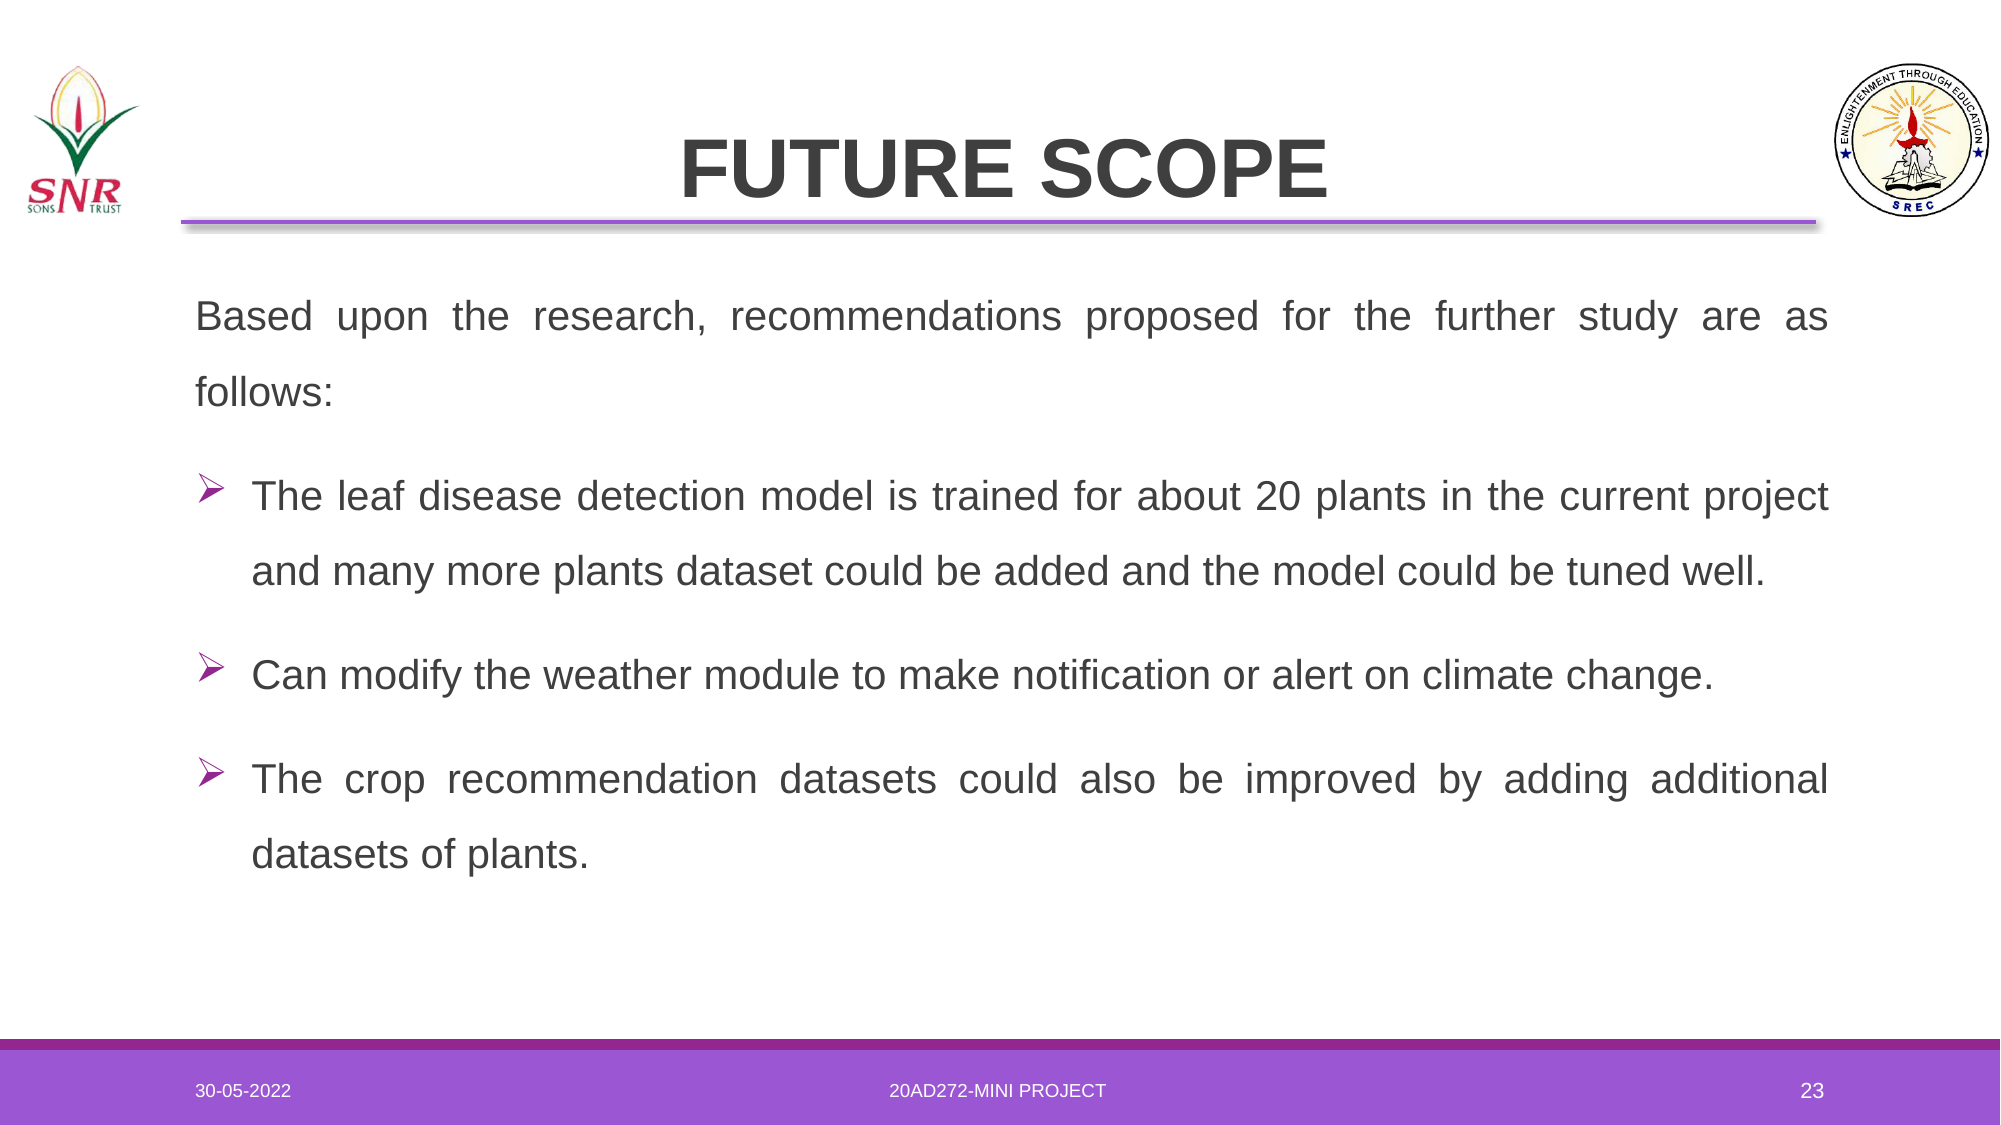

# FUTURE SCOPE
Based upon the research, recommendations proposed for the further study are as follows:
The leaf disease detection model is trained for about 20 plants in the current project and many more plants dataset could be added and the model could be tuned well.
Can modify the weather module to make notification or alert on climate change.
The crop recommendation datasets could also be improved by adding additional datasets of plants.
30-05-2022
20AD272-MINI PROJECT
23